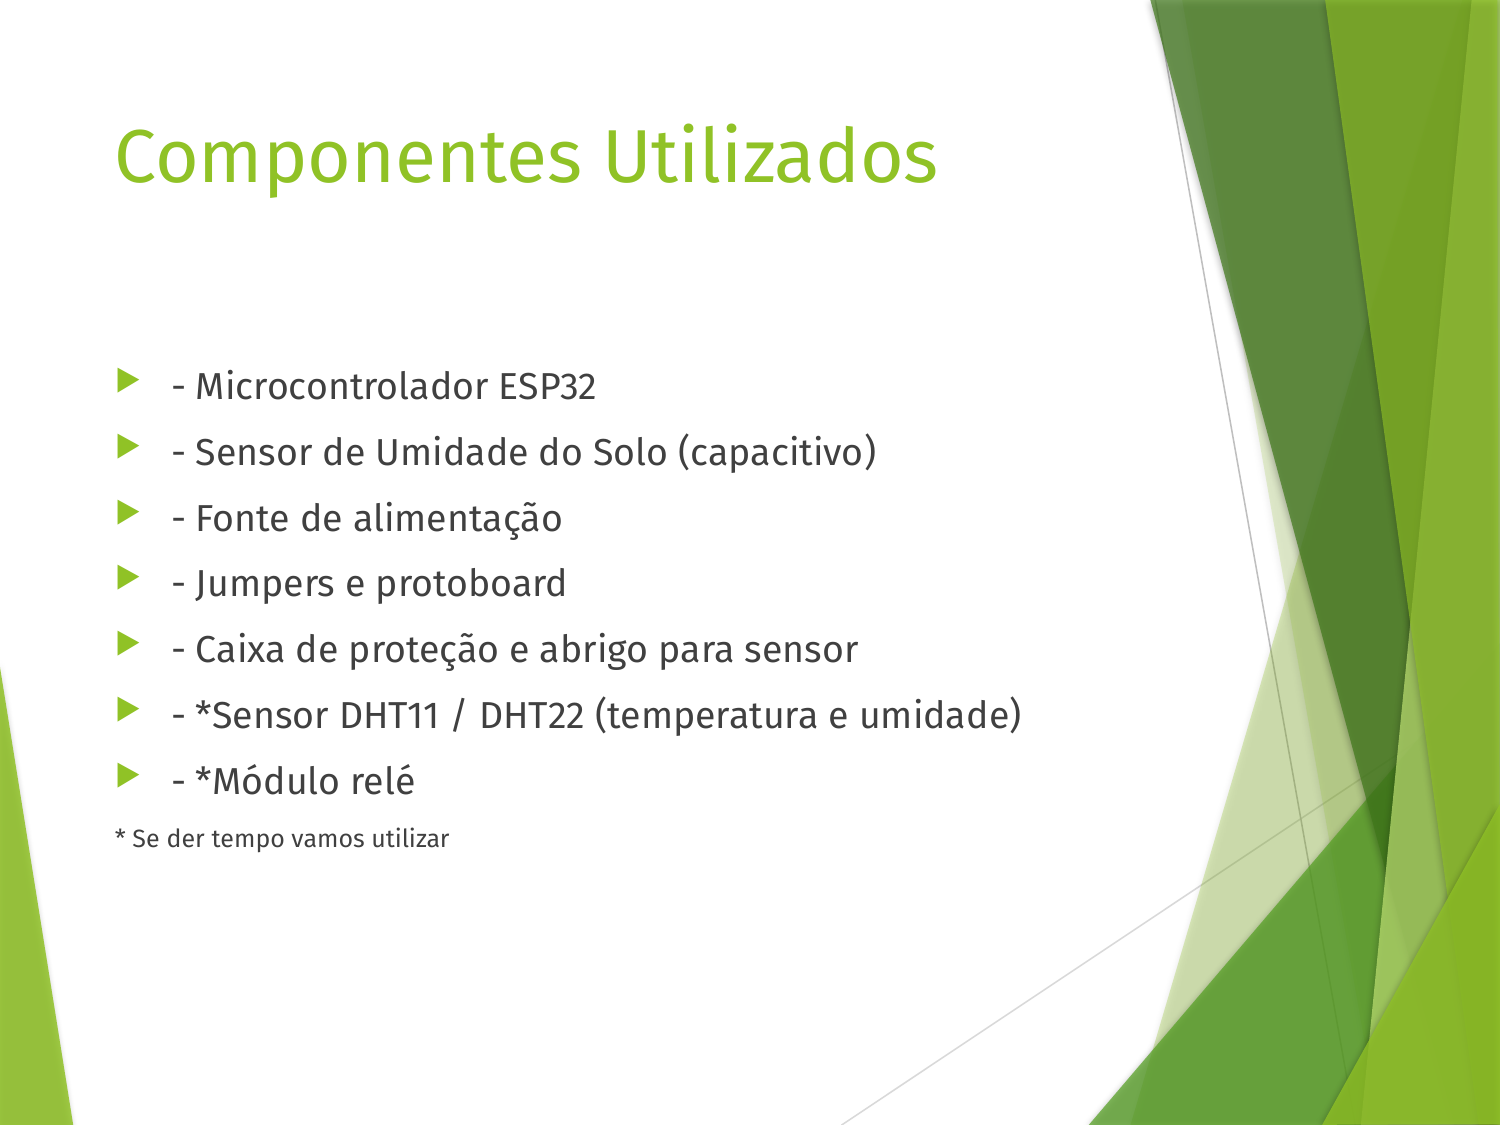

# Componentes Utilizados
- Microcontrolador ESP32
- Sensor de Umidade do Solo (capacitivo)
- Fonte de alimentação
- Jumpers e protoboard
- Caixa de proteção e abrigo para sensor
- *Sensor DHT11 / DHT22 (temperatura e umidade)
- *Módulo relé
* Se der tempo vamos utilizar